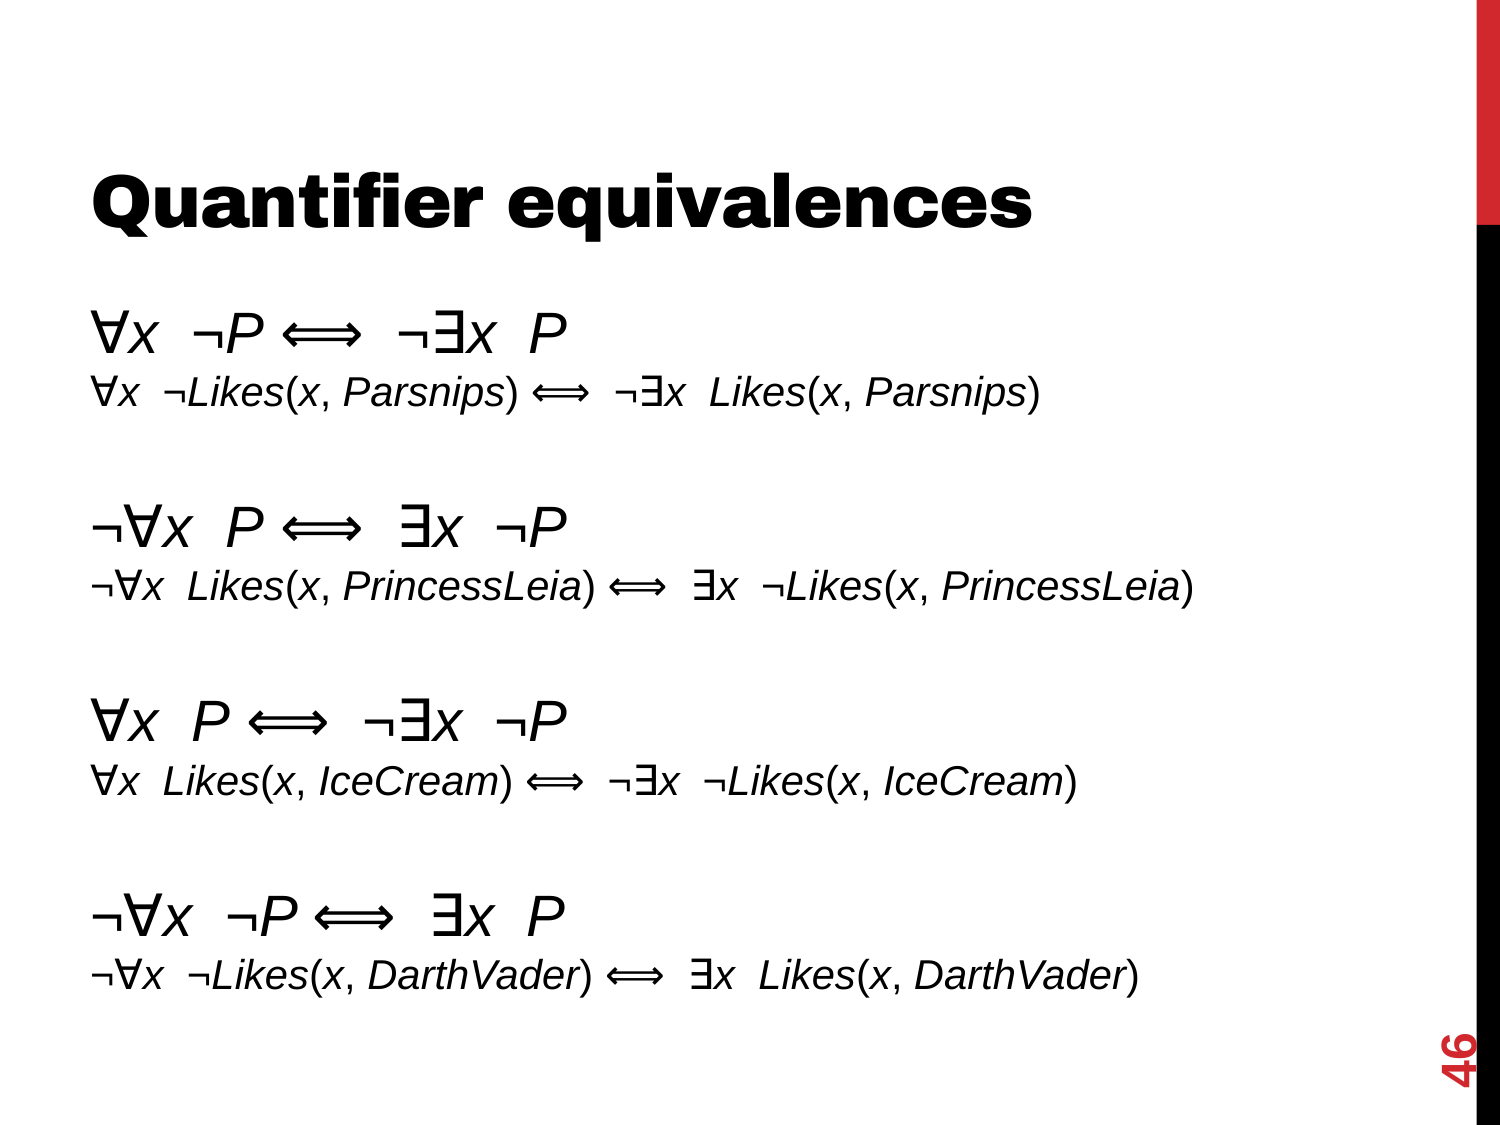

# Quantifier equivalences
∀x  ¬P ⟺  ¬∃x  P
∀x  ¬Likes(x, Parsnips) ⟺  ¬∃x  Likes(x, Parsnips)
¬∀x  P ⟺  ∃x  ¬P
¬∀x  Likes(x, PrincessLeia) ⟺  ∃x  ¬Likes(x, PrincessLeia)
∀x  P ⟺  ¬∃x  ¬P
∀x  Likes(x, IceCream) ⟺  ¬∃x  ¬Likes(x, IceCream)
¬∀x  ¬P ⟺  ∃x  P
¬∀x  ¬Likes(x, DarthVader) ⟺  ∃x  Likes(x, DarthVader)

46